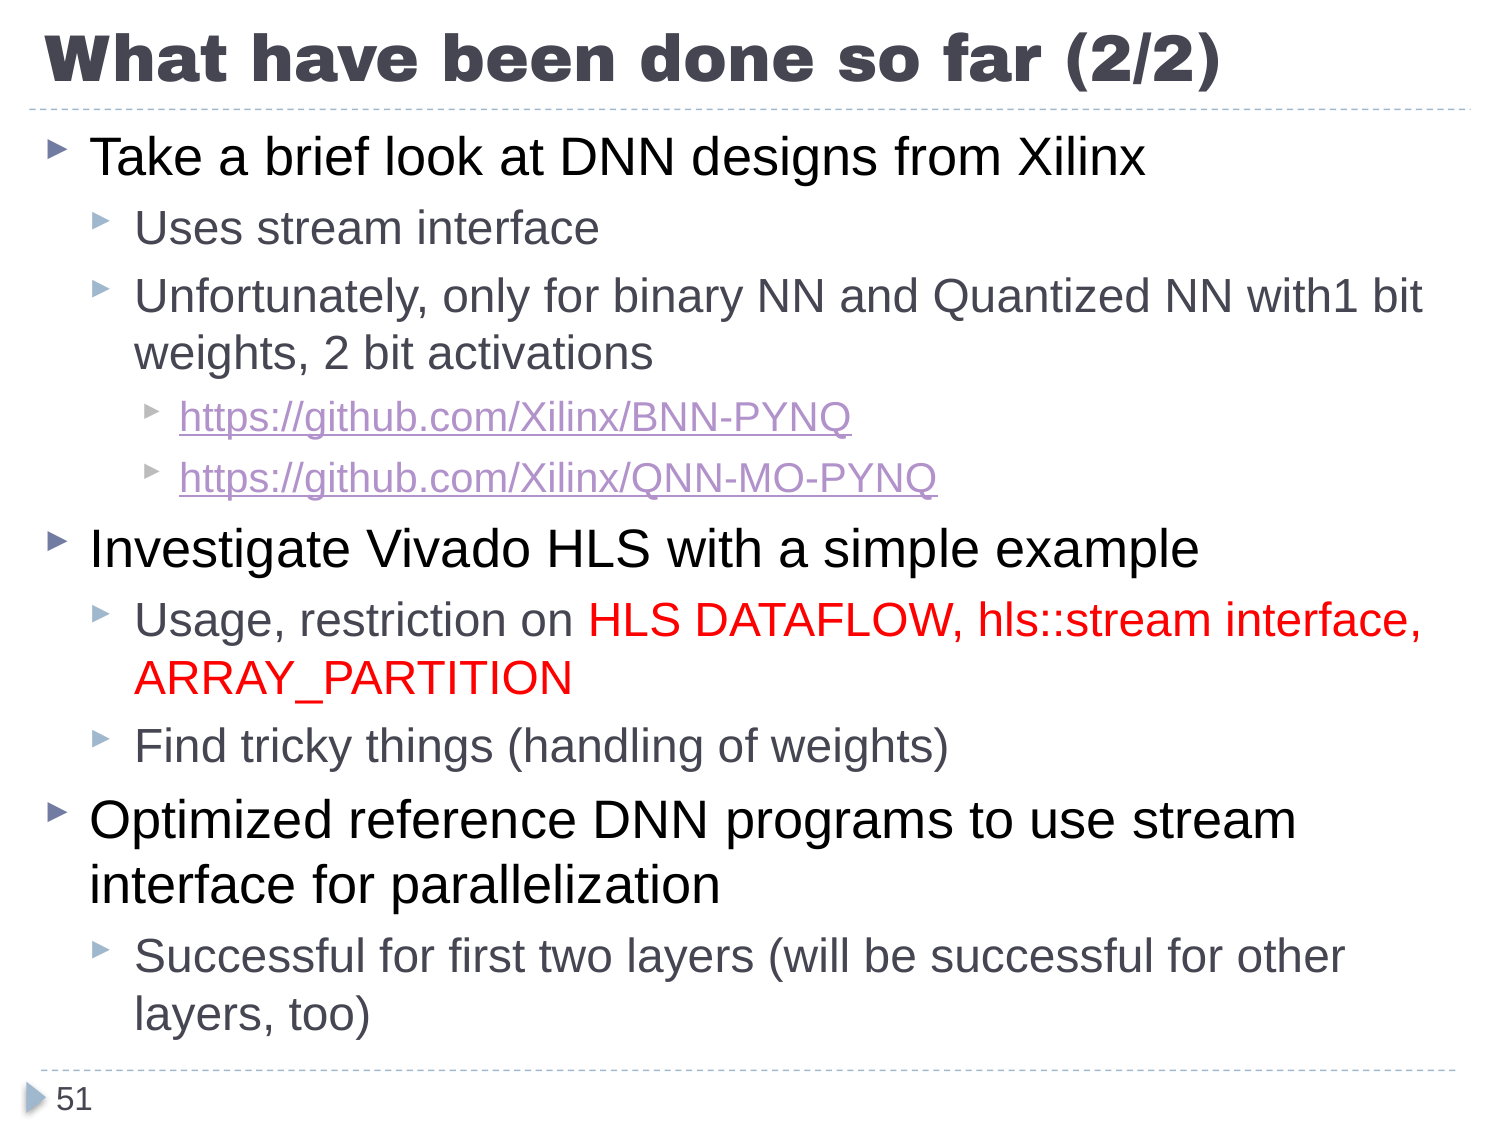

# What have been done so far (2/2)
Take a brief look at DNN designs from Xilinx
Uses stream interface
Unfortunately, only for binary NN and Quantized NN with1 bit weights, 2 bit activations
https://github.com/Xilinx/BNN-PYNQ
https://github.com/Xilinx/QNN-MO-PYNQ
Investigate Vivado HLS with a simple example
Usage, restriction on HLS DATAFLOW, hls::stream interface, ARRAY_PARTITION
Find tricky things (handling of weights)
Optimized reference DNN programs to use stream interface for parallelization
Successful for first two layers (will be successful for other layers, too)

51